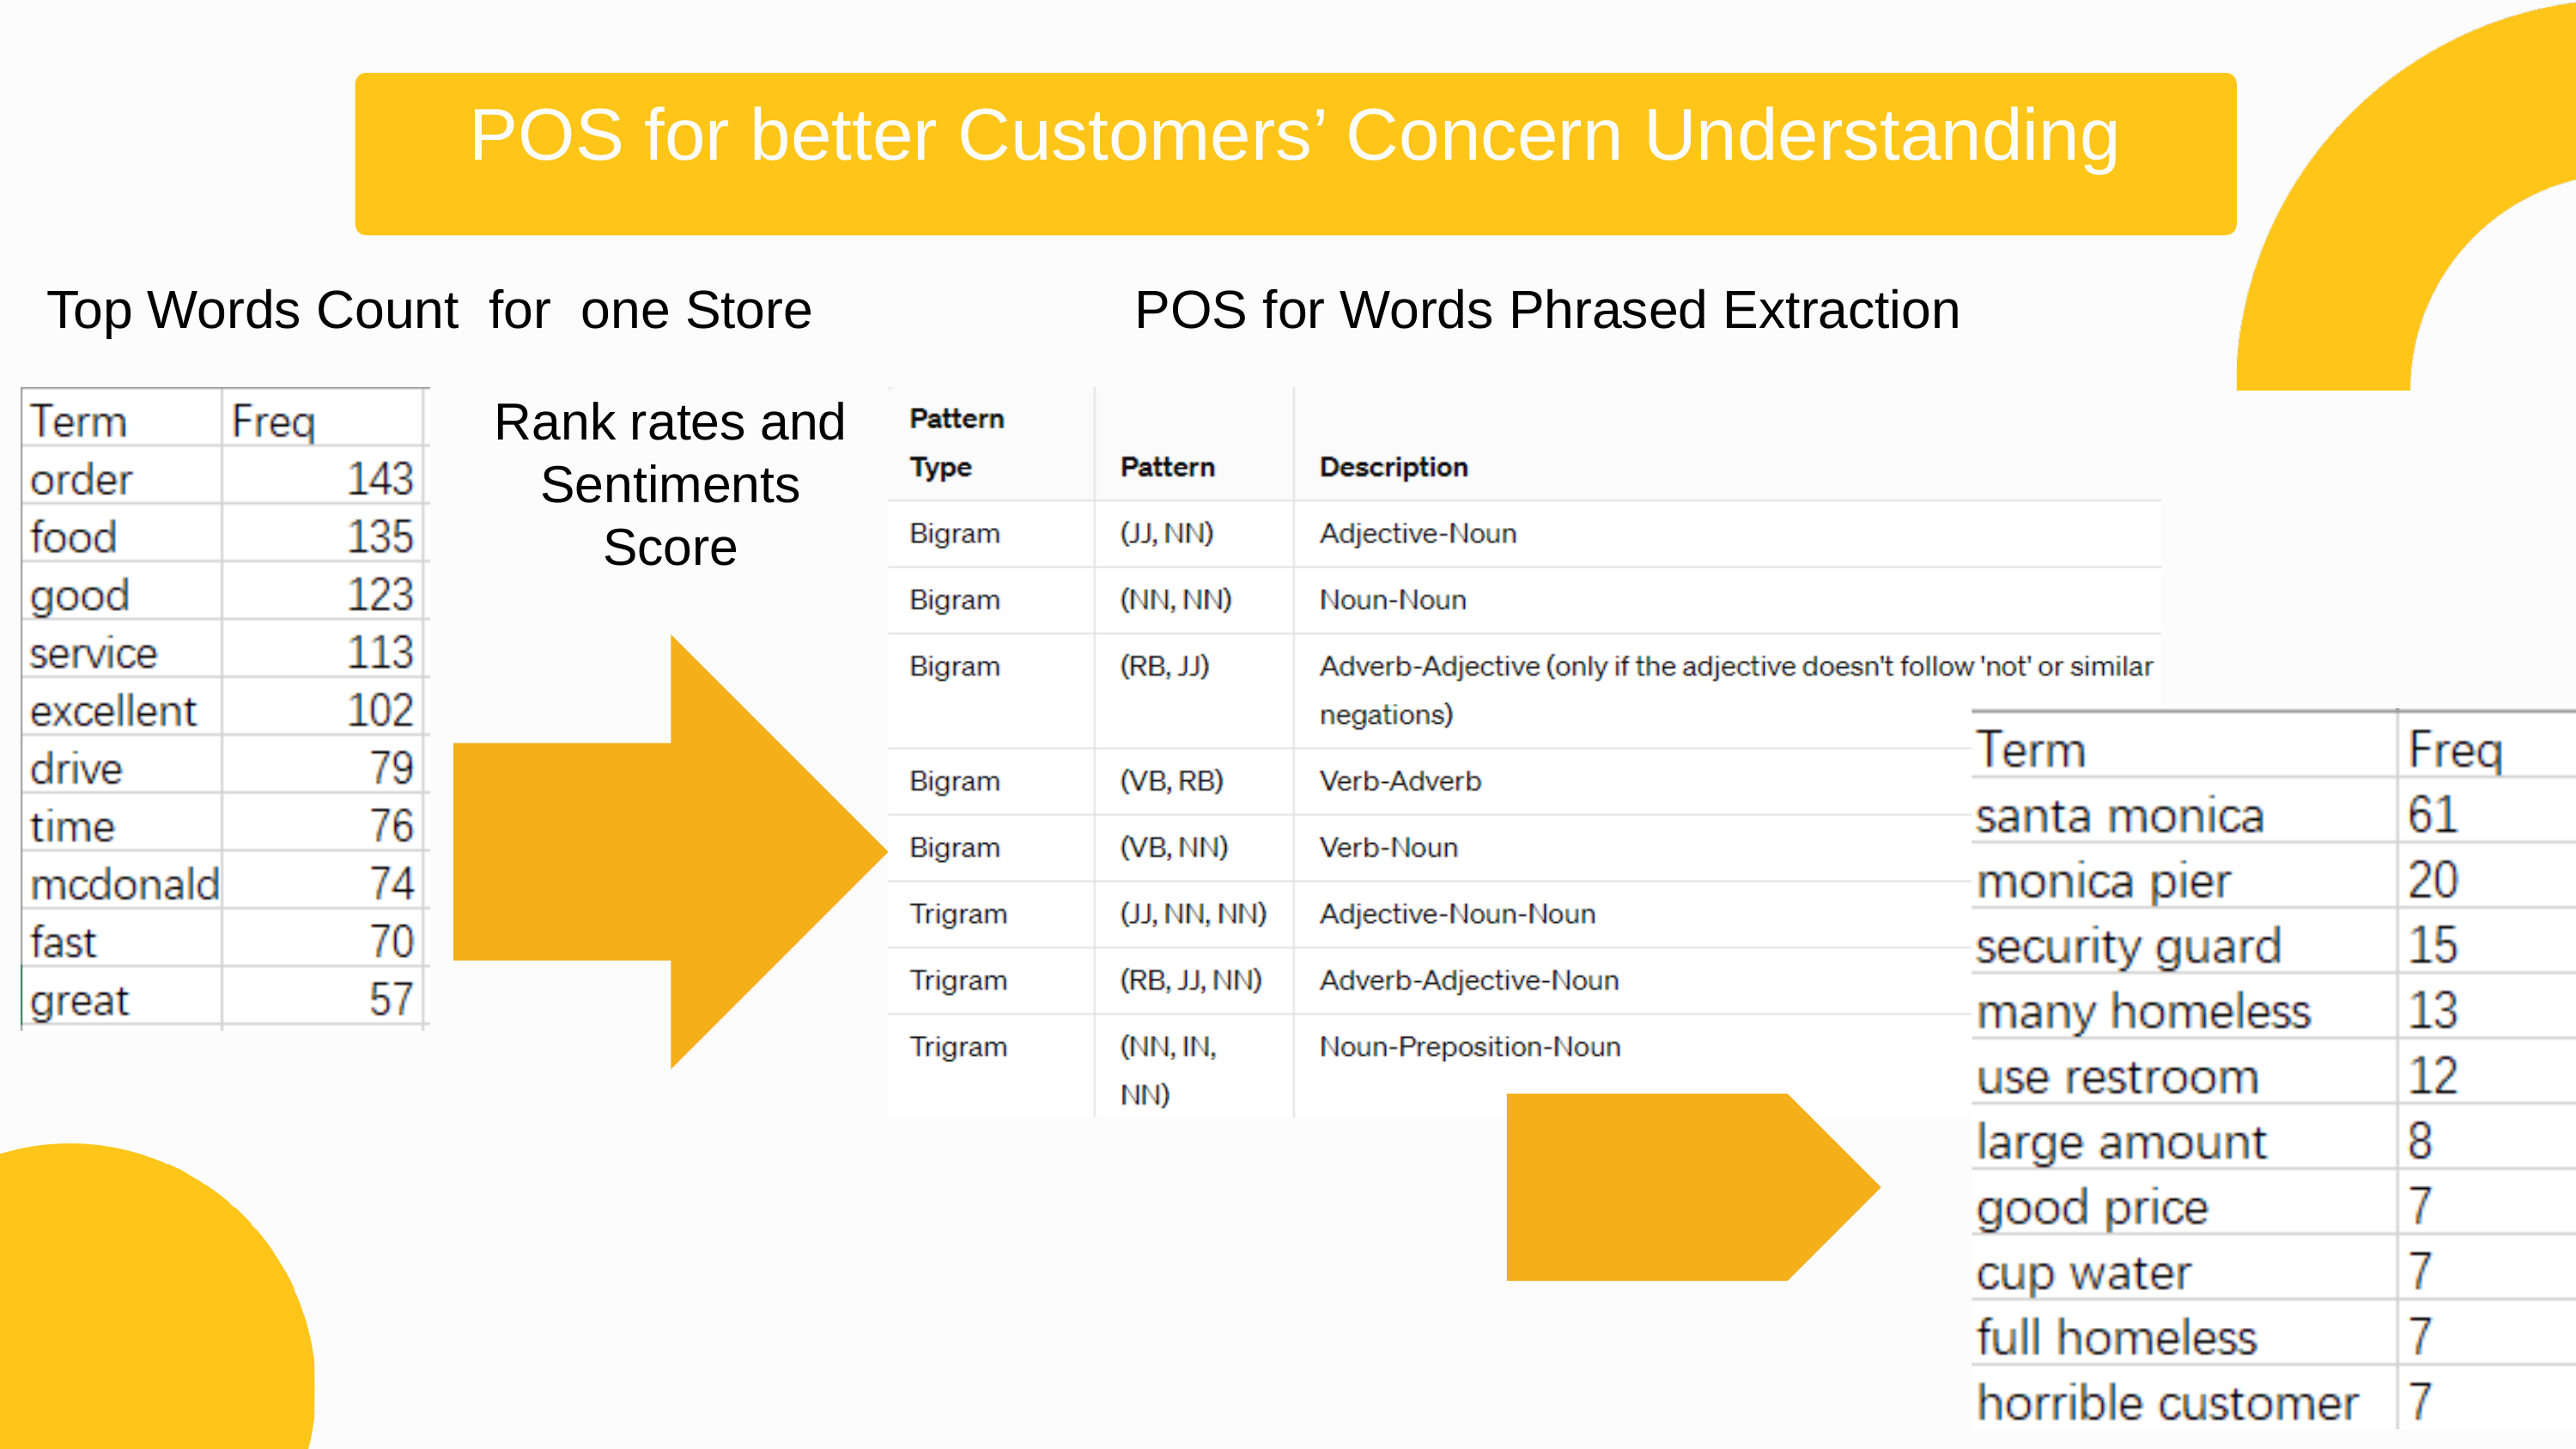

POS for better Customers’ Concern Understanding
Top Words Count  for  one Store
POS for Words Phrased Extraction

Rank rates and Sentiments Score